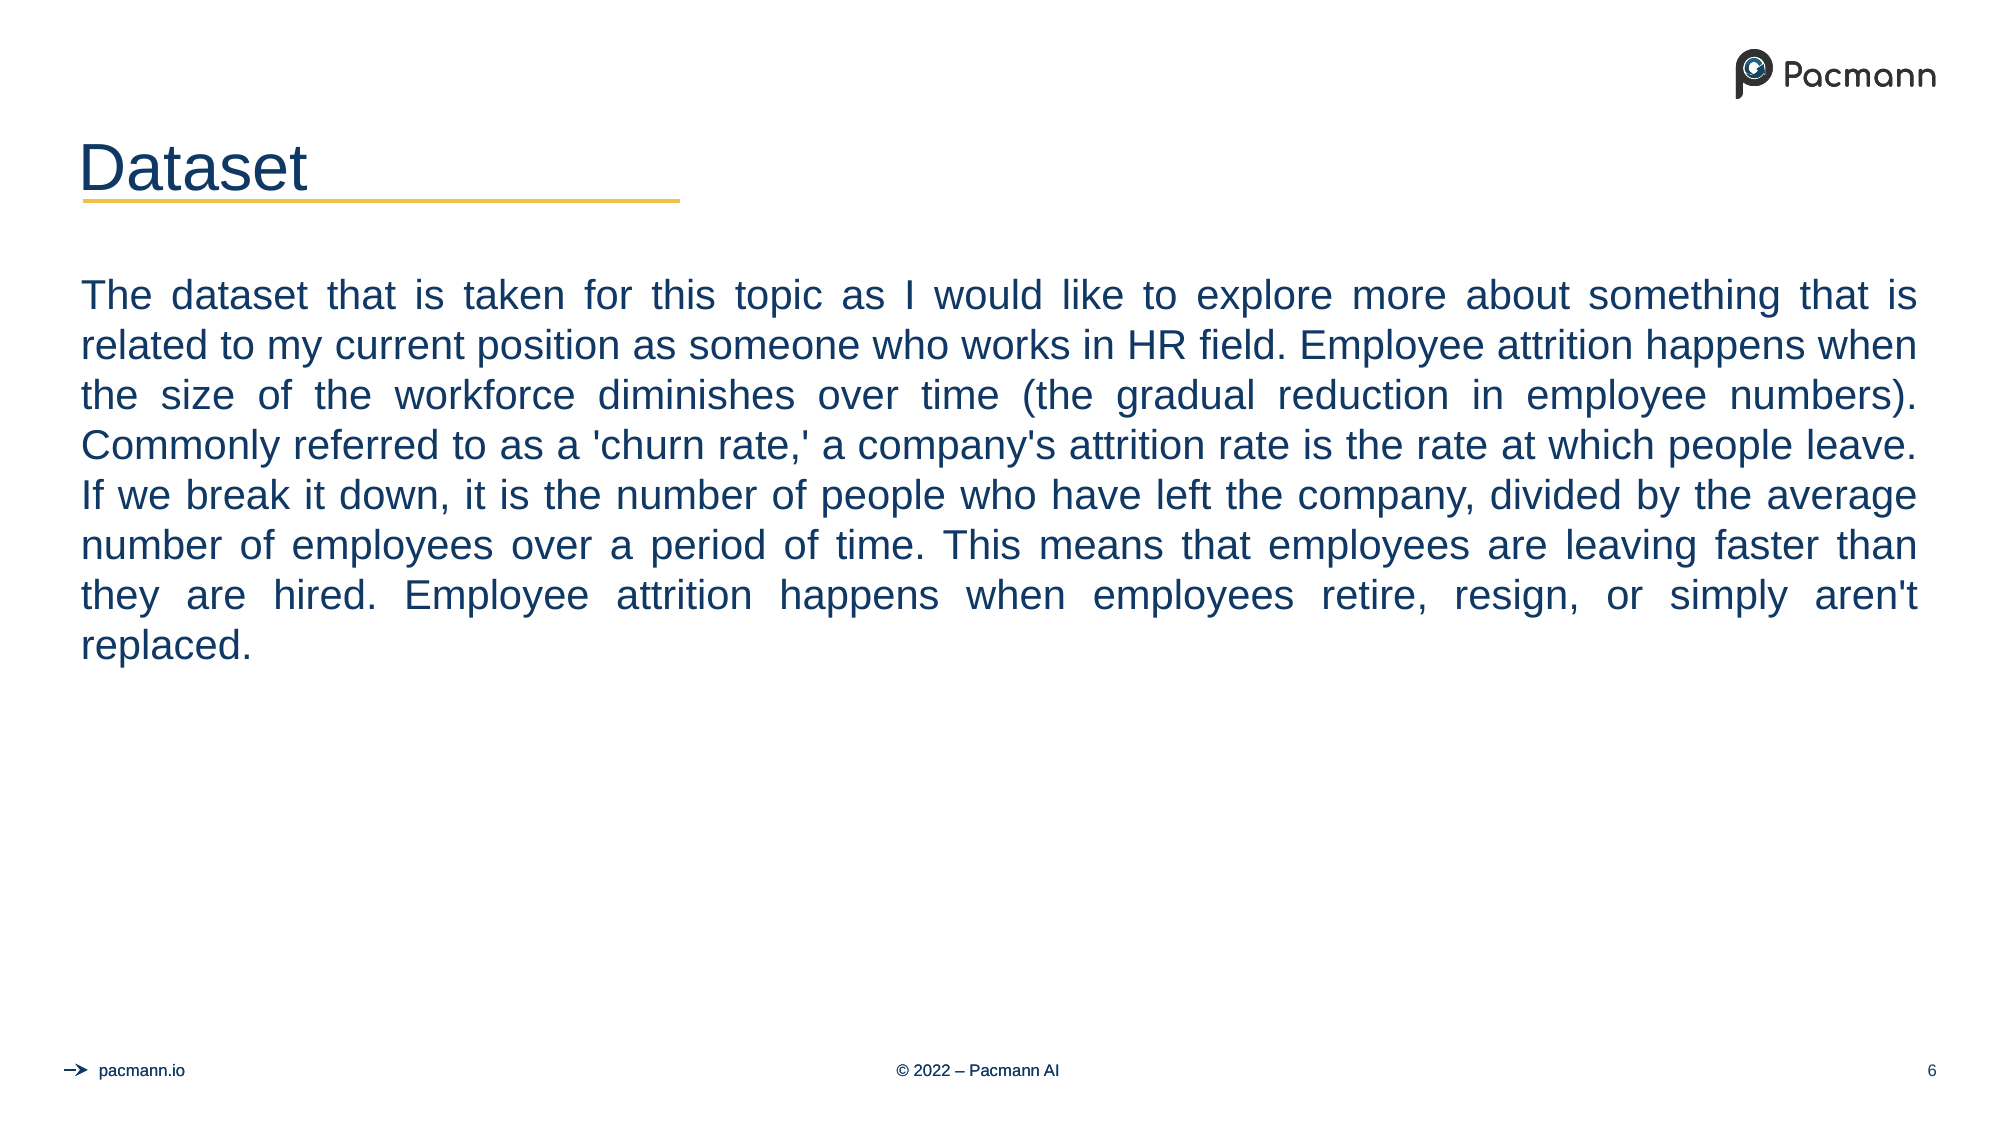

# Dataset
The dataset that is taken for this topic as I would like to explore more about something that is related to my current position as someone who works in HR field. Employee attrition happens when the size of the workforce diminishes over time (the gradual reduction in employee numbers). Commonly referred to as a 'churn rate,' a company's attrition rate is the rate at which people leave. If we break it down, it is the number of people who have left the company, divided by the average number of employees over a period of time. This means that employees are leaving faster than they are hired. Employee attrition happens when employees retire, resign, or simply aren't replaced.